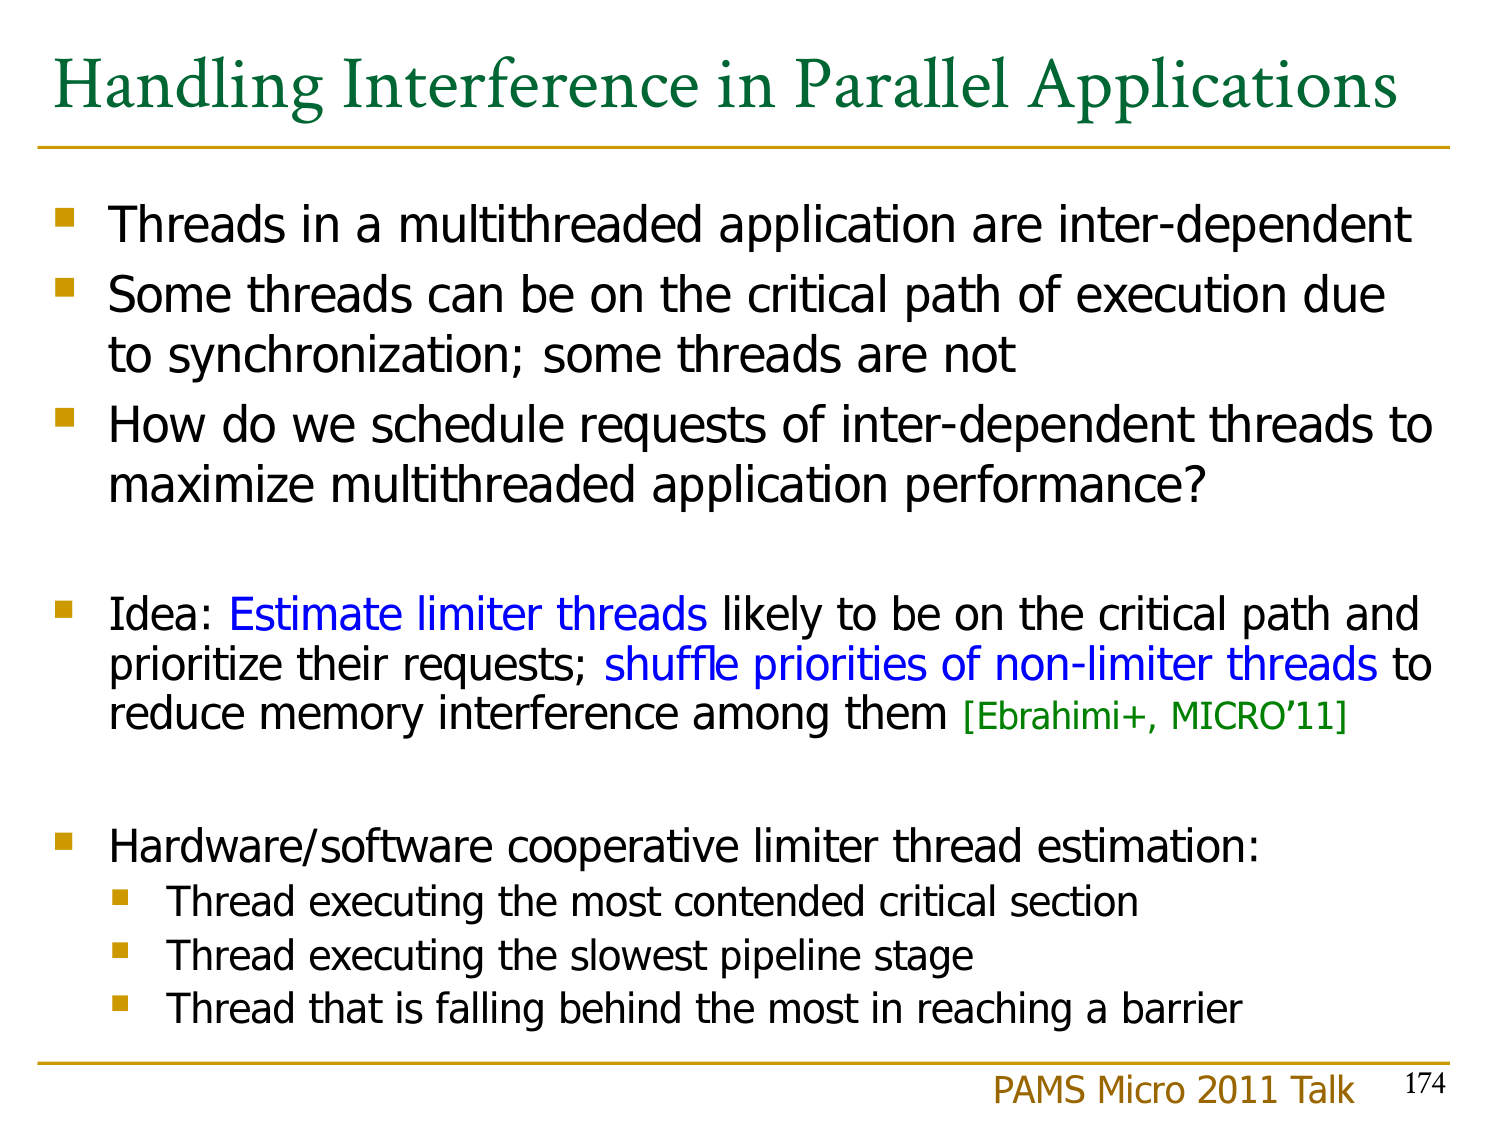

# Handling Interference in Parallel Applications
Threads in a multithreaded application are inter-dependent
Some threads can be on the critical path of execution due to synchronization; some threads are not
How do we schedule requests of inter-dependent threads to maximize multithreaded application performance?

Idea: Estimate limiter threads likely to be on the critical path and prioritize their requests; shuffle priorities of non-limiter threads to reduce memory interference among them [Ebrahimi+, MICRO’11]

Hardware/software cooperative limiter thread estimation:
Thread executing the most contended critical section
Thread executing the slowest pipeline stage
Thread that is falling behind the most in reaching a barrier

174
PAMS Micro 2011 Talk